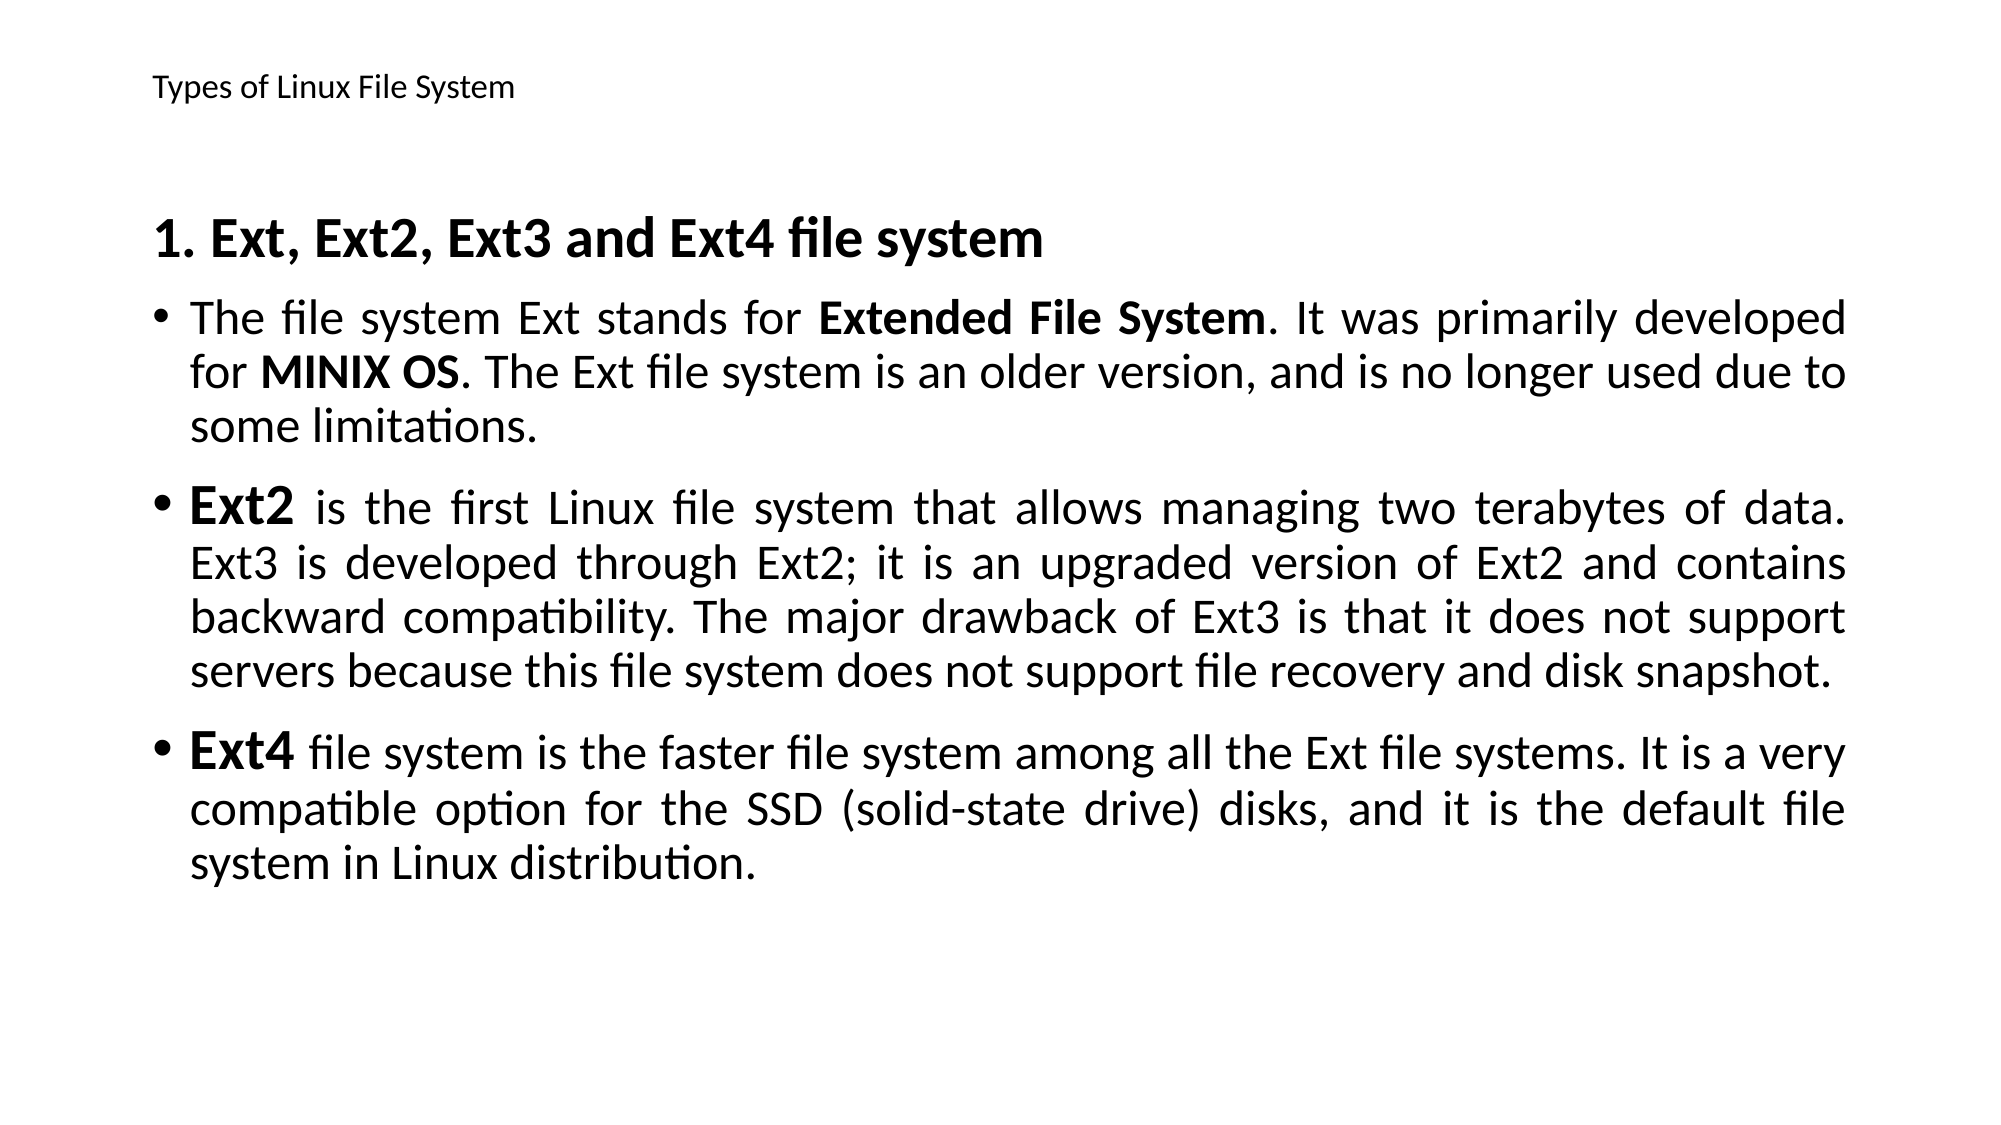

# Types of Linux File System
1. Ext, Ext2, Ext3 and Ext4 file system
The file system Ext stands for Extended File System. It was primarily developed for MINIX OS. The Ext file system is an older version, and is no longer used due to some limitations.
Ext2 is the first Linux file system that allows managing two terabytes of data. Ext3 is developed through Ext2; it is an upgraded version of Ext2 and contains backward compatibility. The major drawback of Ext3 is that it does not support servers because this file system does not support file recovery and disk snapshot.
Ext4 file system is the faster file system among all the Ext file systems. It is a very compatible option for the SSD (solid-state drive) disks, and it is the default file system in Linux distribution.